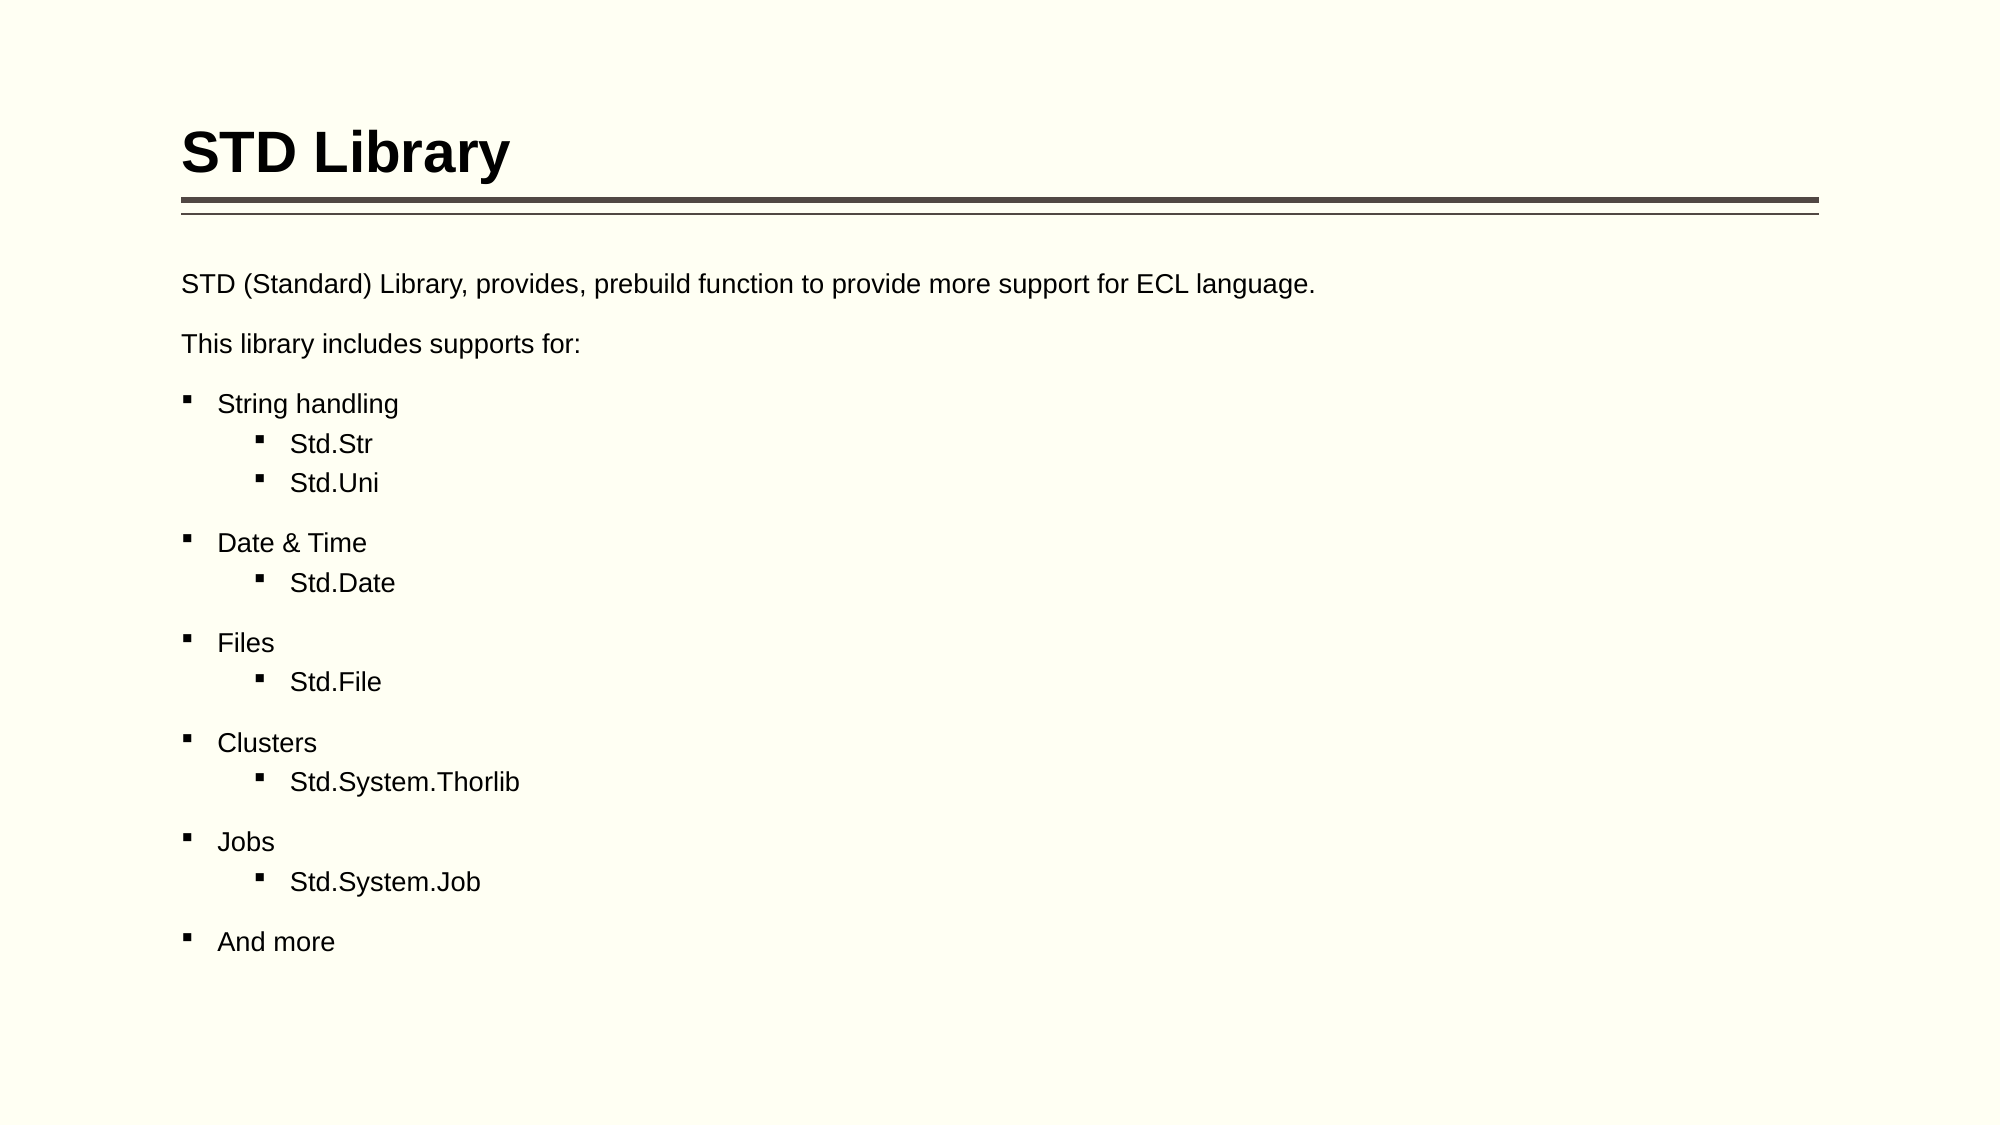

# STD Library
STD (Standard) Library, provides, prebuild function to provide more support for ECL language.
This library includes supports for:
String handling
Std.Str
Std.Uni
Date & Time
Std.Date
Files
Std.File
Clusters
Std.System.Thorlib
Jobs
Std.System.Job
And more